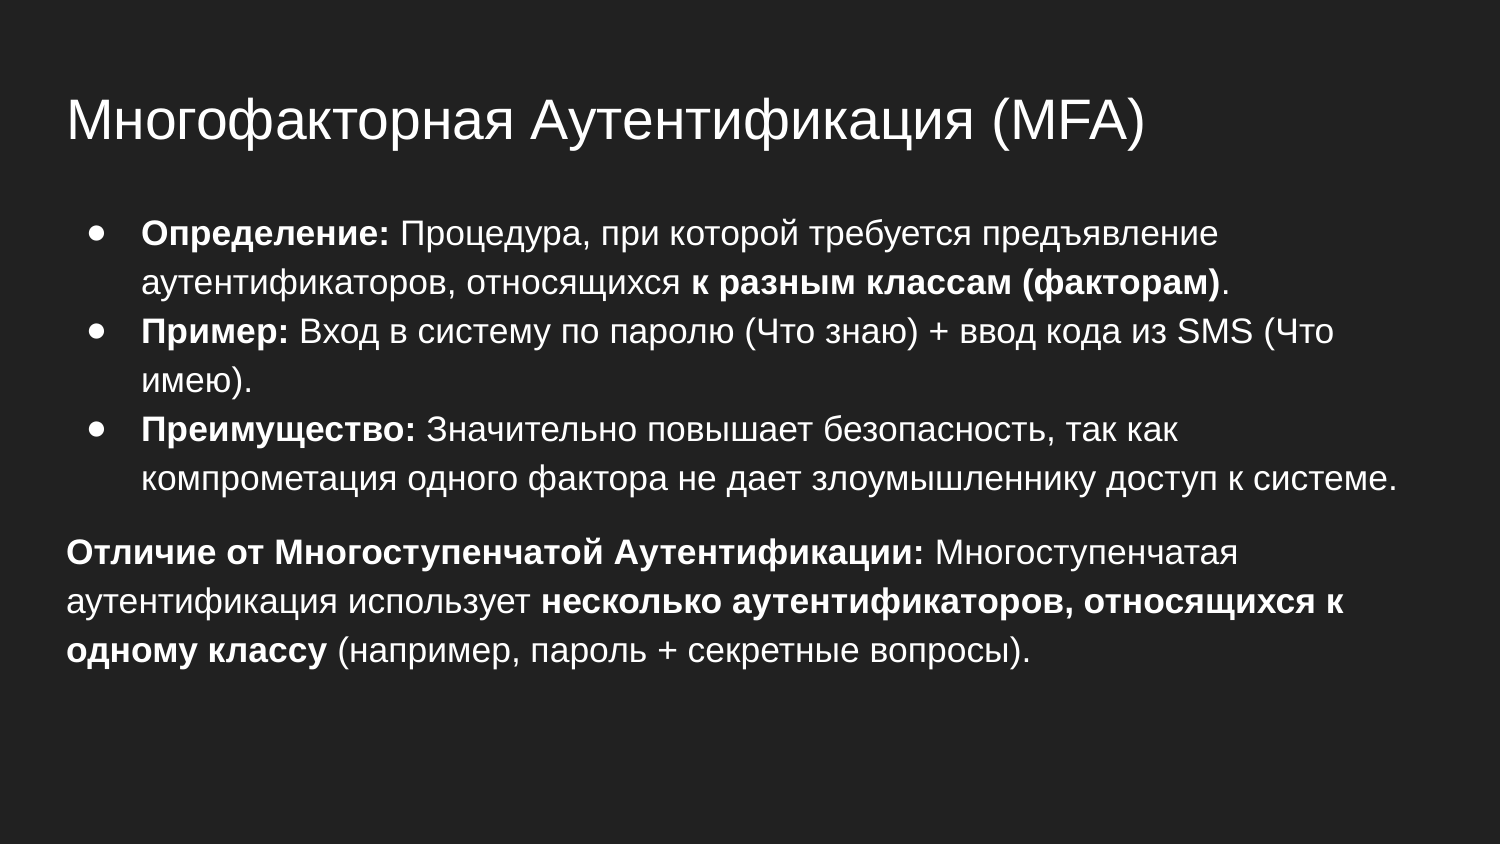

# Многофакторная Аутентификация (MFA)
Определение: Процедура, при которой требуется предъявление аутентификаторов, относящихся к разным классам (факторам).
Пример: Вход в систему по паролю (Что знаю) + ввод кода из SMS (Что имею).
Преимущество: Значительно повышает безопасность, так как компрометация одного фактора не дает злоумышленнику доступ к системе.
Отличие от Многоступенчатой Аутентификации: Многоступенчатая аутентификация использует несколько аутентификаторов, относящихся к одному классу (например, пароль + секретные вопросы).